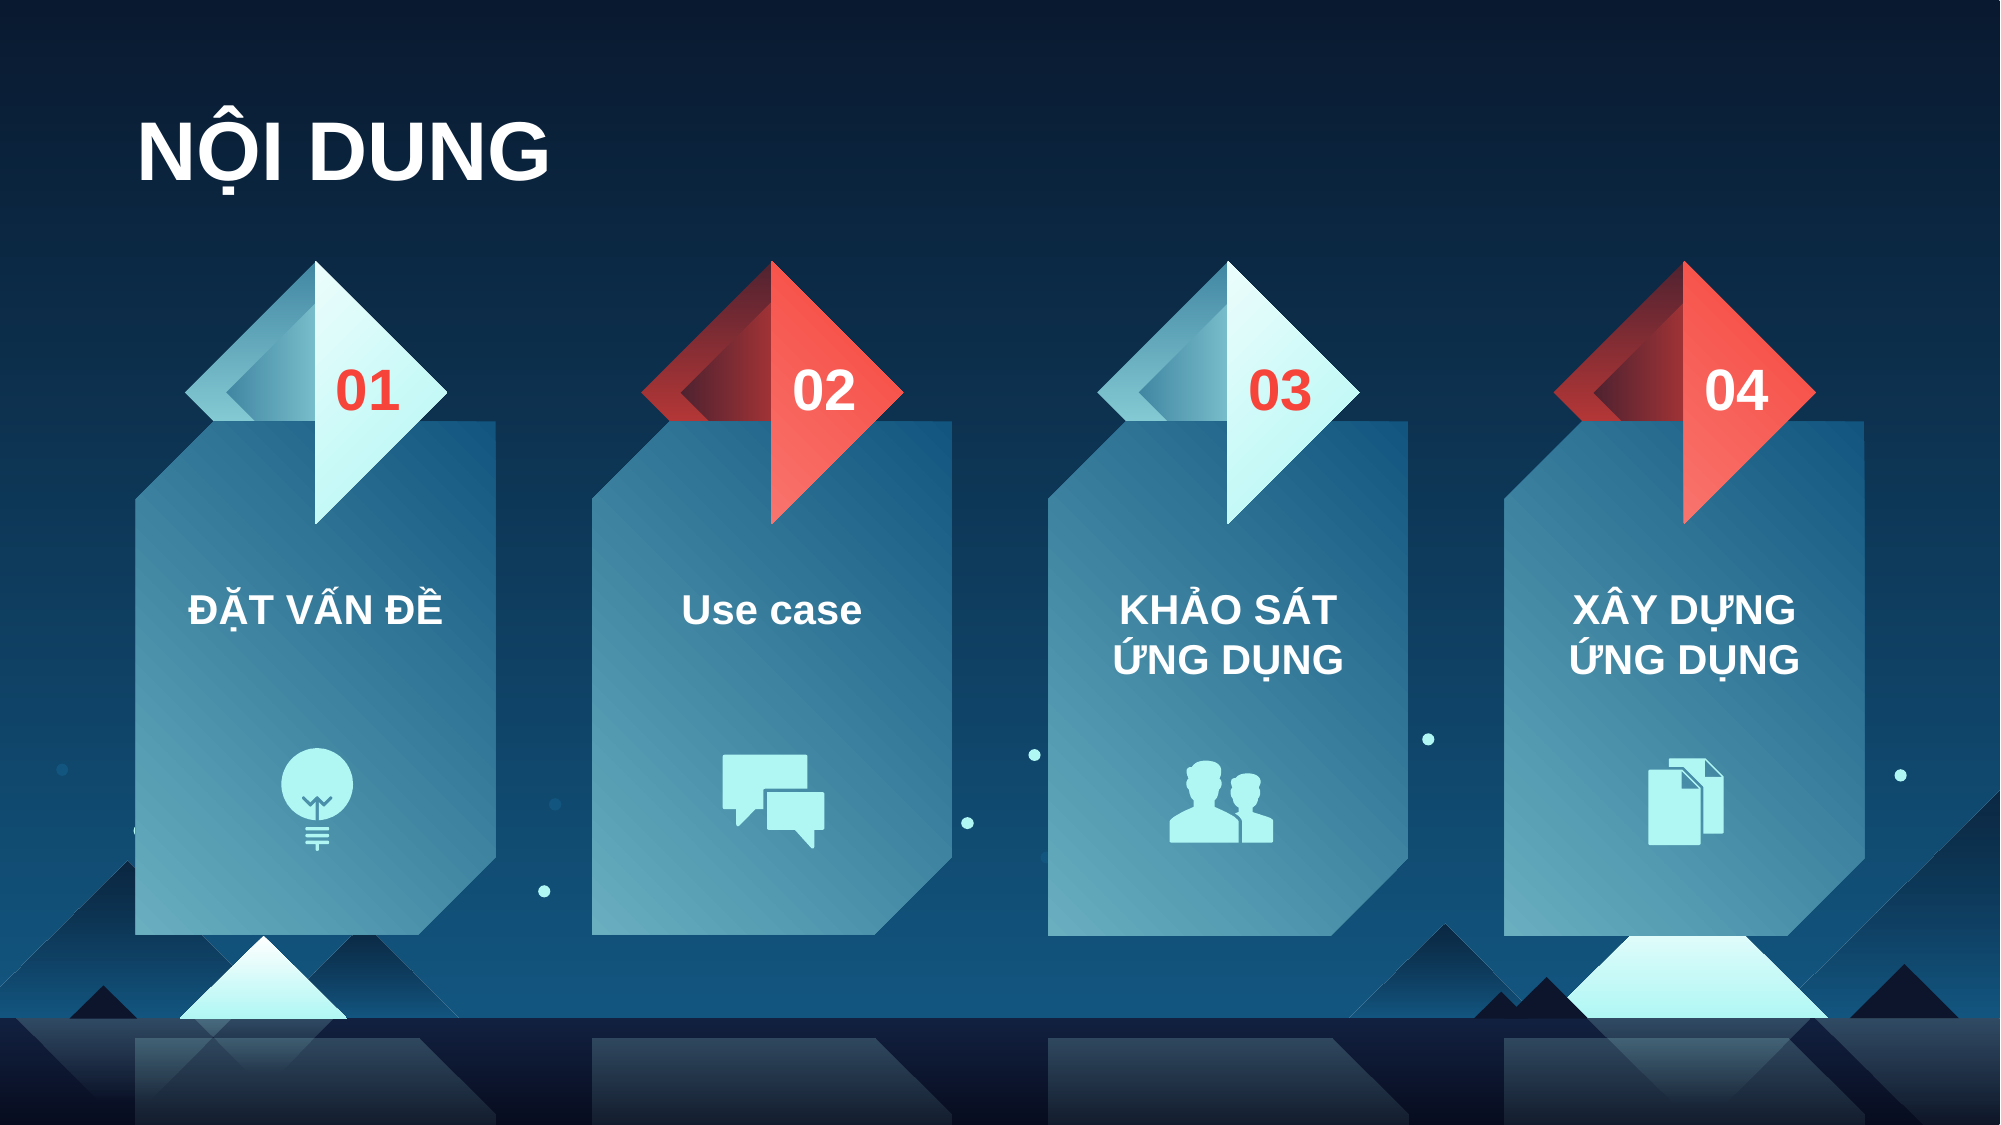

NỘI DUNG

01
02
03
04

ĐẶT VẤN ĐỀ
Use case
KHẢO SÁT ỨNG DỤNG
XÂY DỰNG ỨNG DỤNG